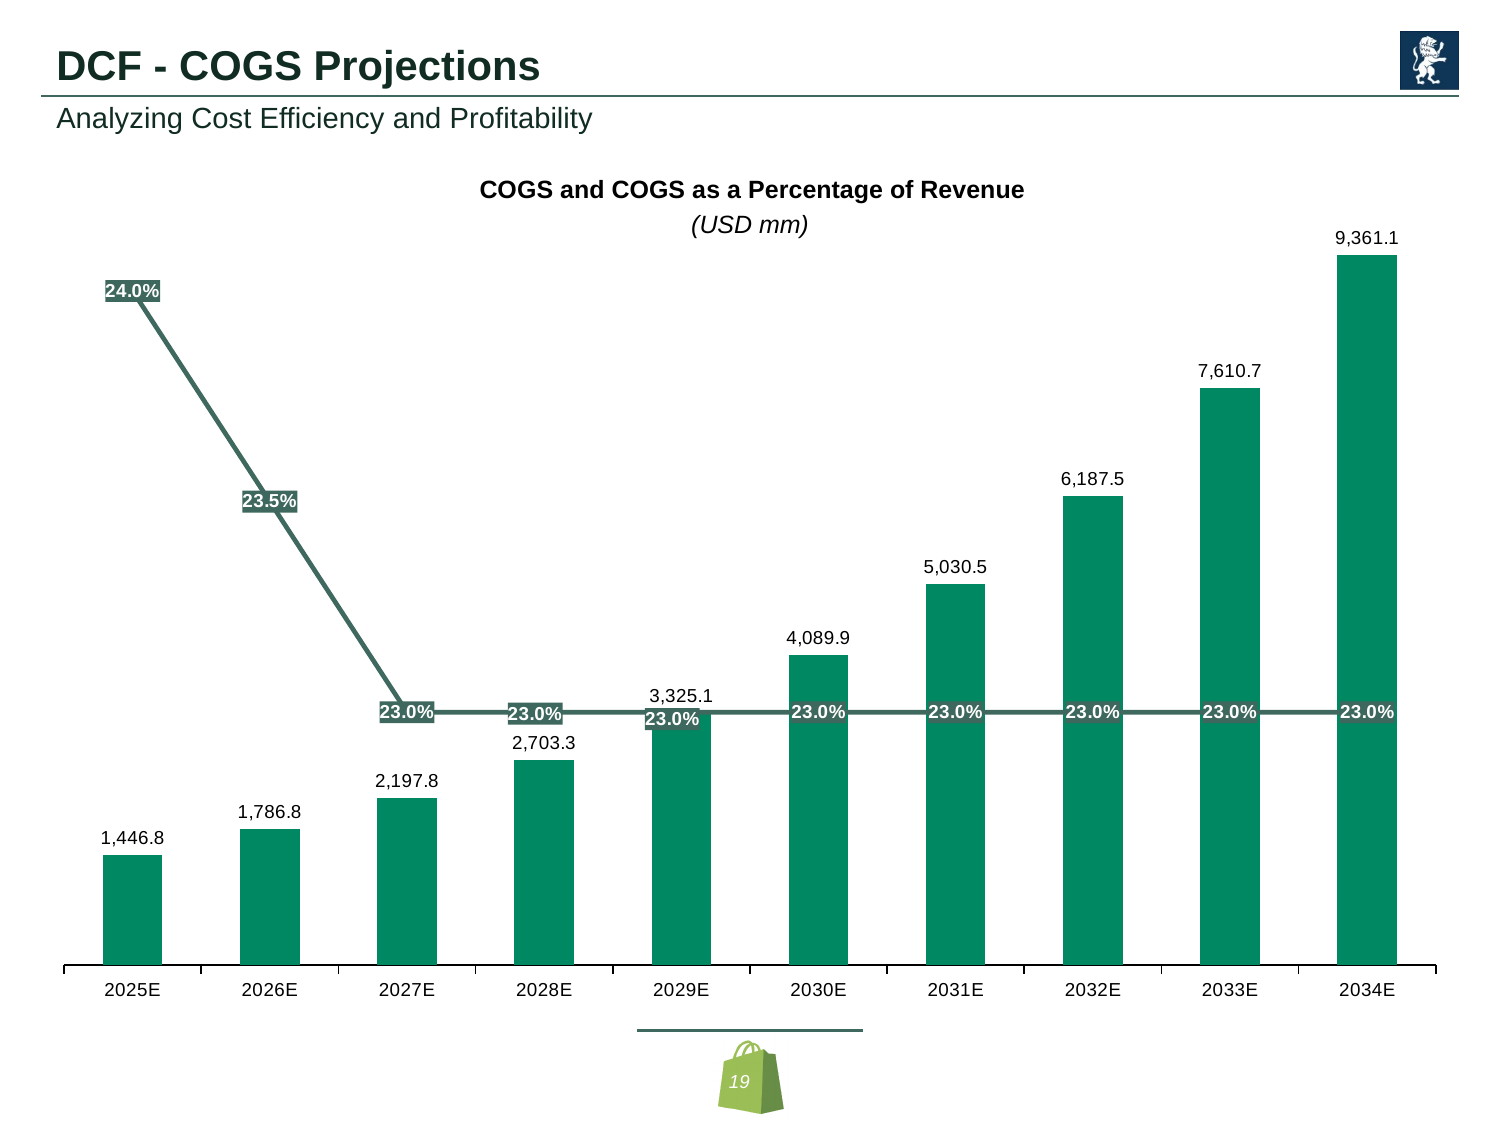

# DCF - COGS Projections
Analyzing Cost Efficiency and Profitability
COGS and COGS as a Percentage of Revenue

### Chart

| Category | COGS | % of Revenue |
|---|---|---|
| 2025E | 1446.83944 | 0.24 |
| 2026E | 1786.8467083999997 | 0.235 |
| 2027E | 2197.8214513319995 | 0.23 |
| 2028E | 2703.320385138359 | 0.23 |
| 2029E | 3325.0840737201816 | 0.23 |
| 2030E | 4089.8534106758234 | 0.23 |
| 2031E | 5030.519695131263 | 0.23 |
| 2032E | 6187.539225011453 | 0.23 |
| 2033E | 7610.673246764087 | 0.23 |
| 2034E | 9361.128093519827 | 0.23 |
(USD mm)